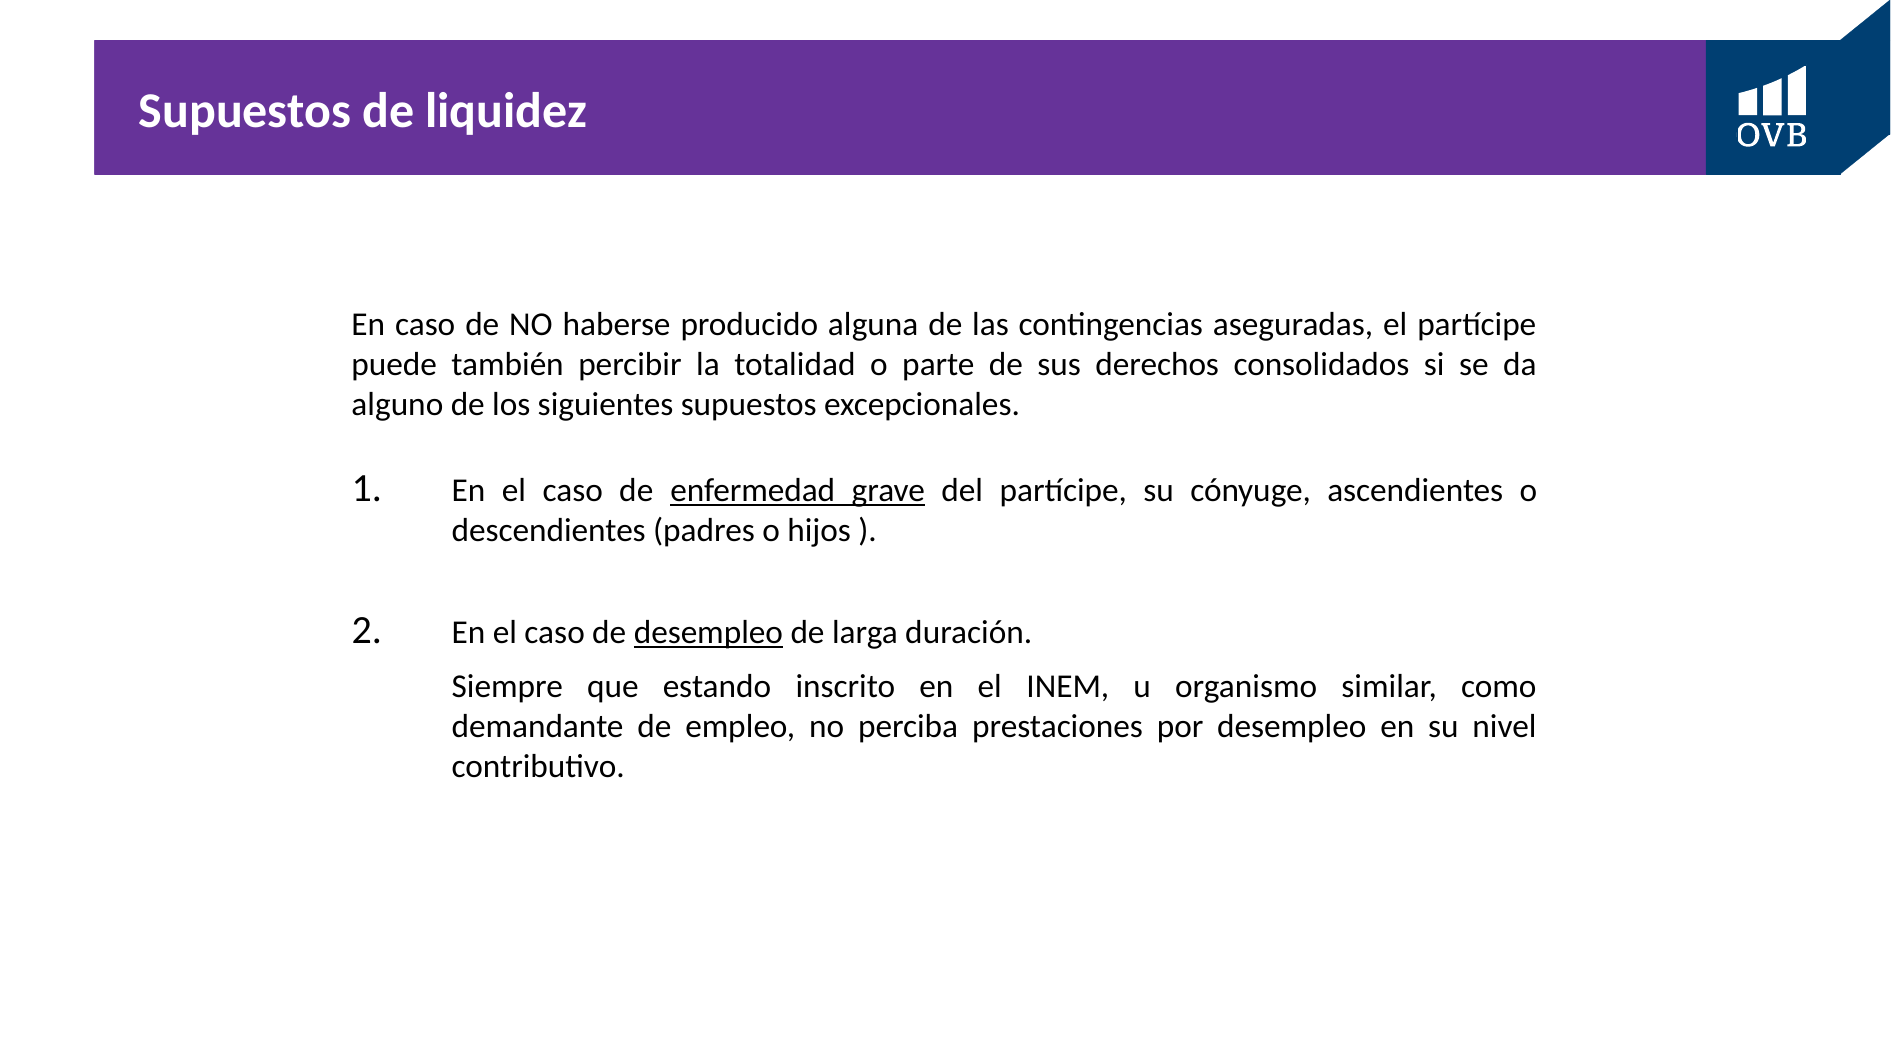

# Supuestos de liquidez
En caso de NO haberse producido alguna de las contingencias aseguradas, el partícipe puede también percibir la totalidad o parte de sus derechos consolidados si se da alguno de los siguientes supuestos excepcionales.
En el caso de enfermedad grave del partícipe, su cónyuge, ascendientes o descendientes (padres o hijos ).

En el caso de desempleo de larga duración.
	Siempre que estando inscrito en el INEM, u organismo similar, como demandante de empleo, no perciba prestaciones por desempleo en su nivel contributivo.